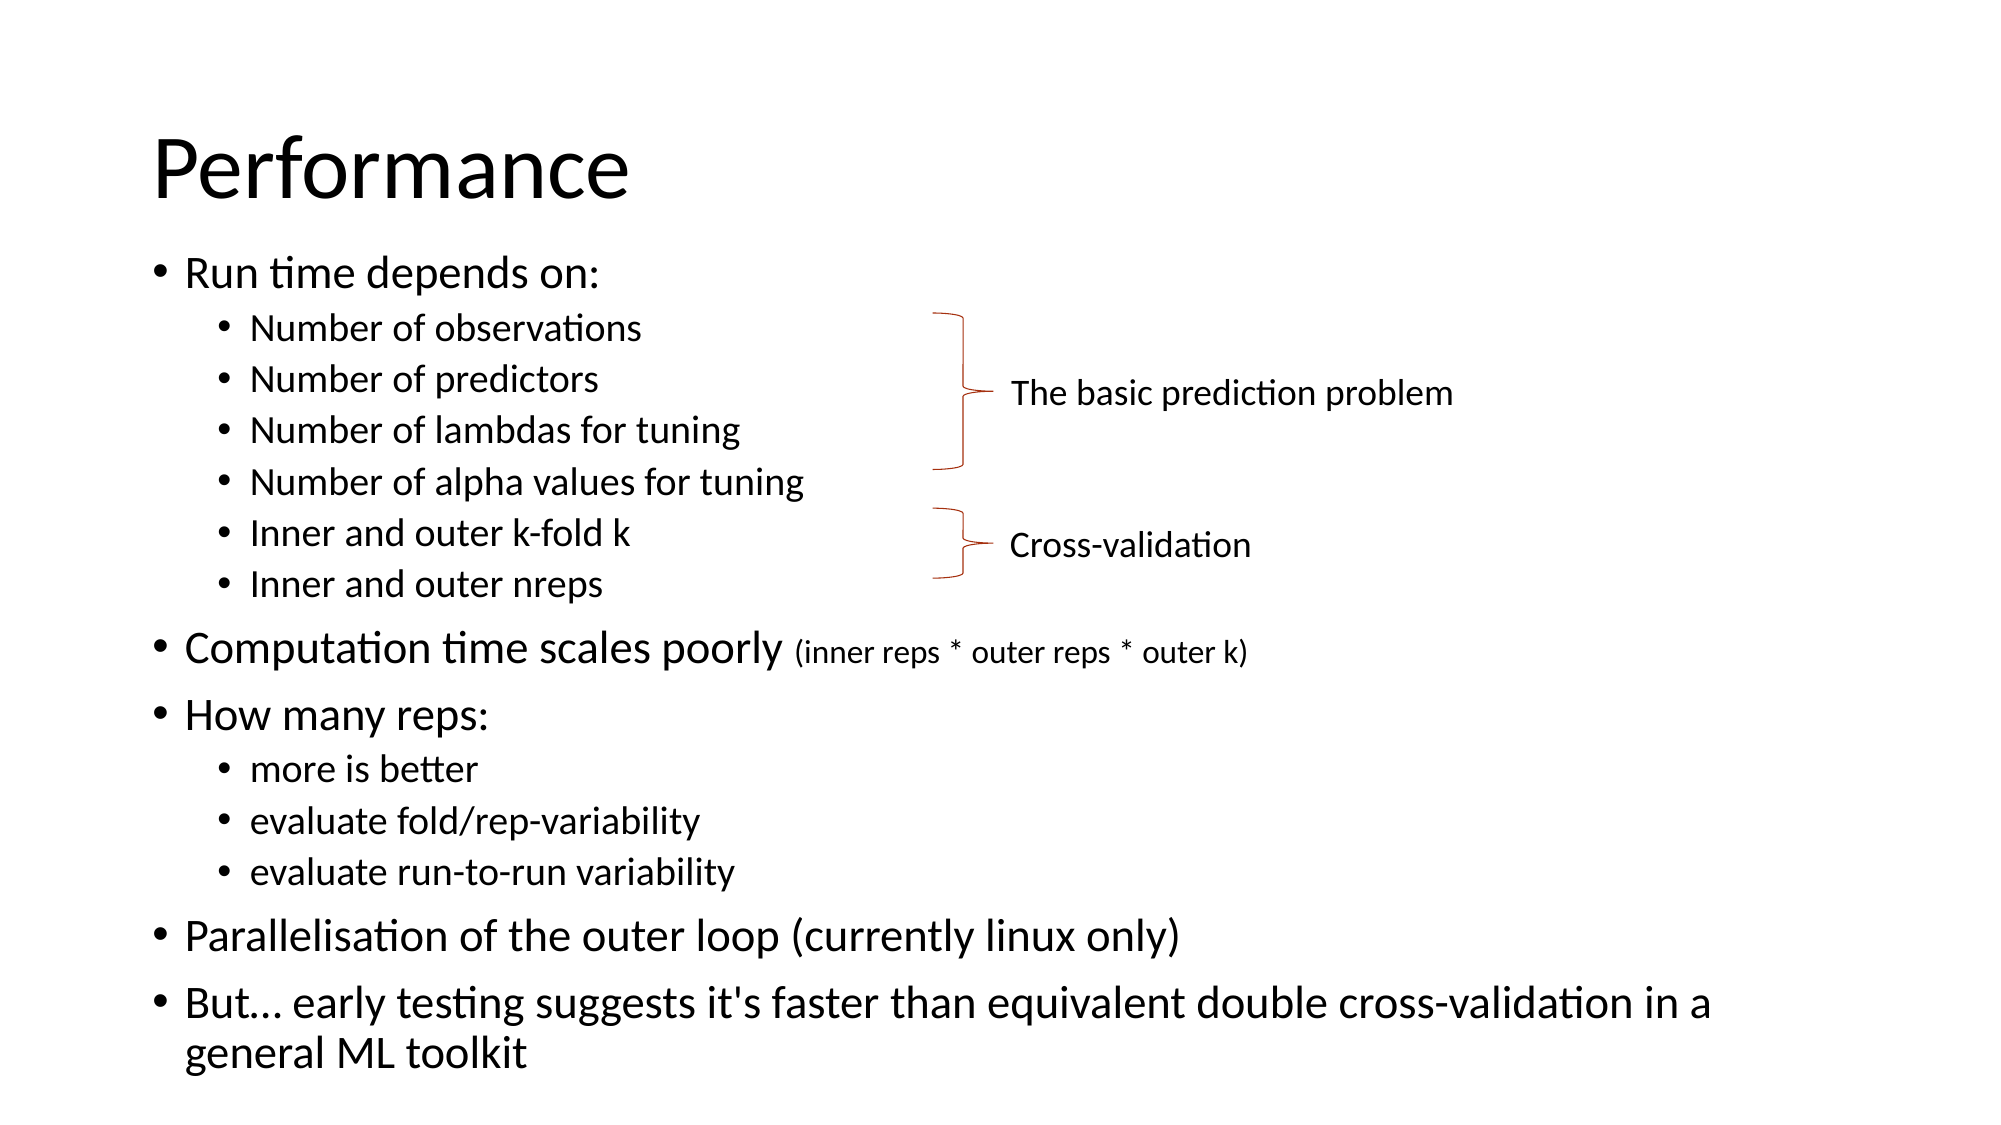

# Performance
Run time depends on:
Number of observations
Number of predictors
Number of lambdas for tuning
Number of alpha values for tuning
Inner and outer k-fold k
Inner and outer nreps
Computation time scales poorly (inner reps * outer reps * outer k)
How many reps:
more is better
evaluate fold/rep-variability
evaluate run-to-run variability
Parallelisation of the outer loop (currently linux only)
But… early testing suggests it's faster than equivalent double cross-validation in a general ML toolkit

The basic prediction problem

Cross-validation